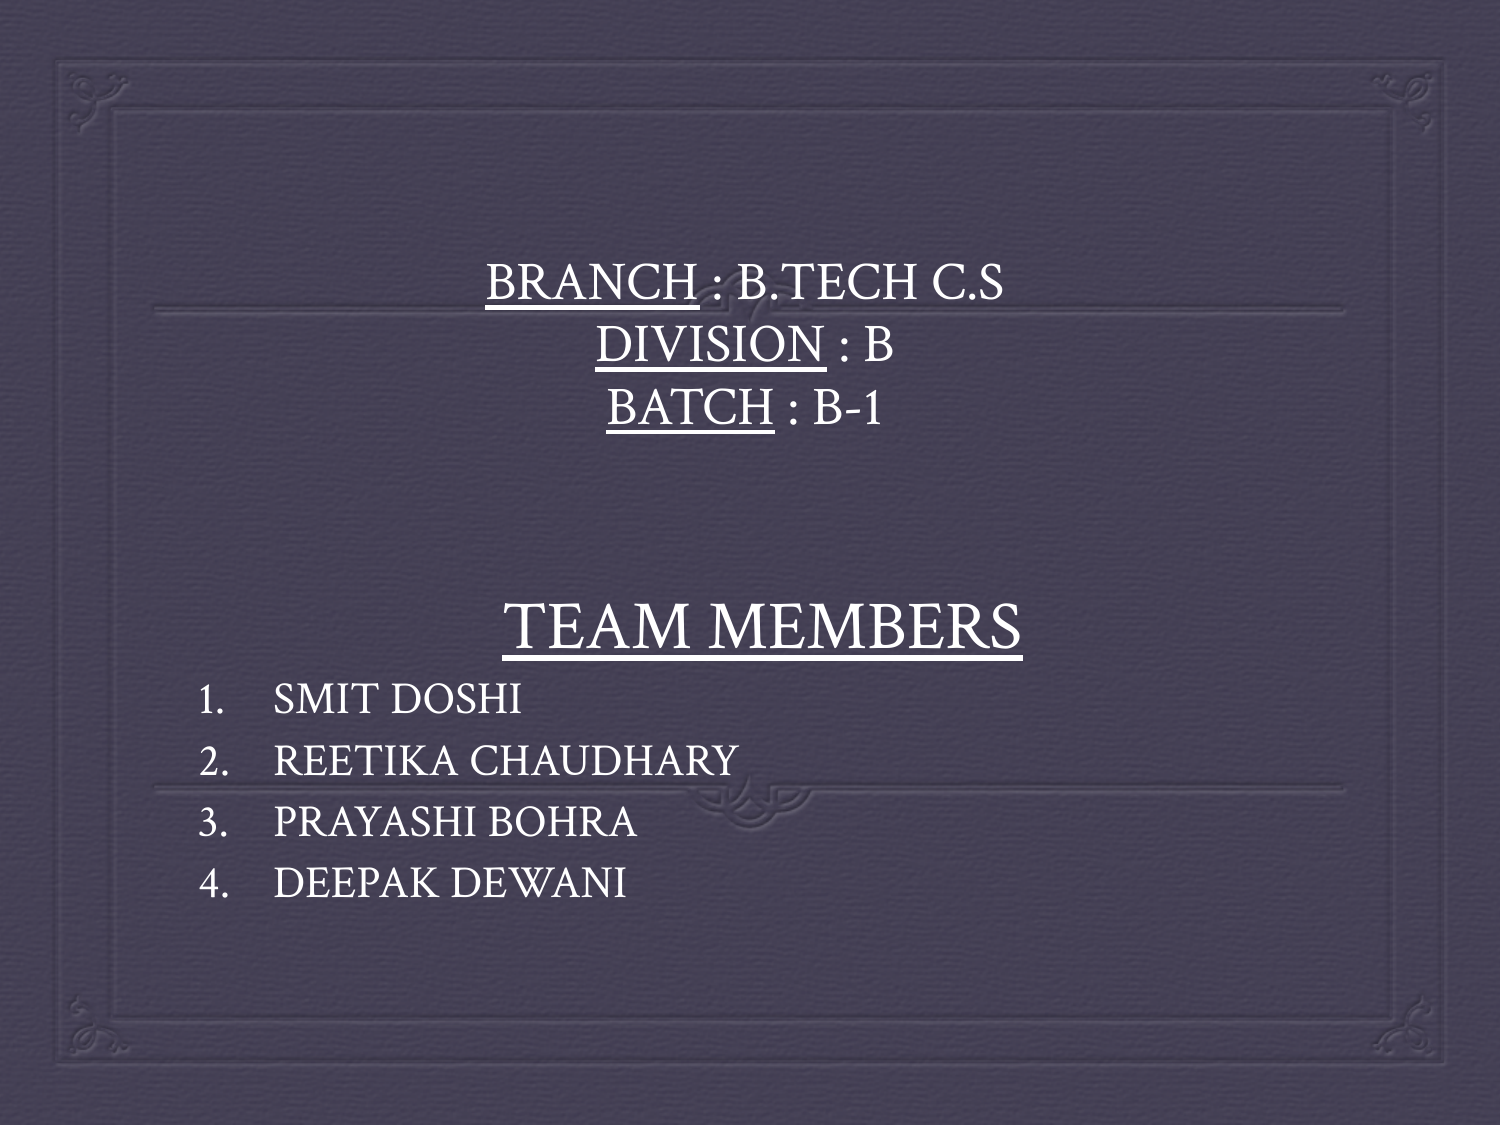

# BRANCH : B.TECH C.S DIVISION : B BATCH : B-1
TEAM MEMBERS
SMIT DOSHI
REETIKA CHAUDHARY
PRAYASHI BOHRA
DEEPAK DEWANI